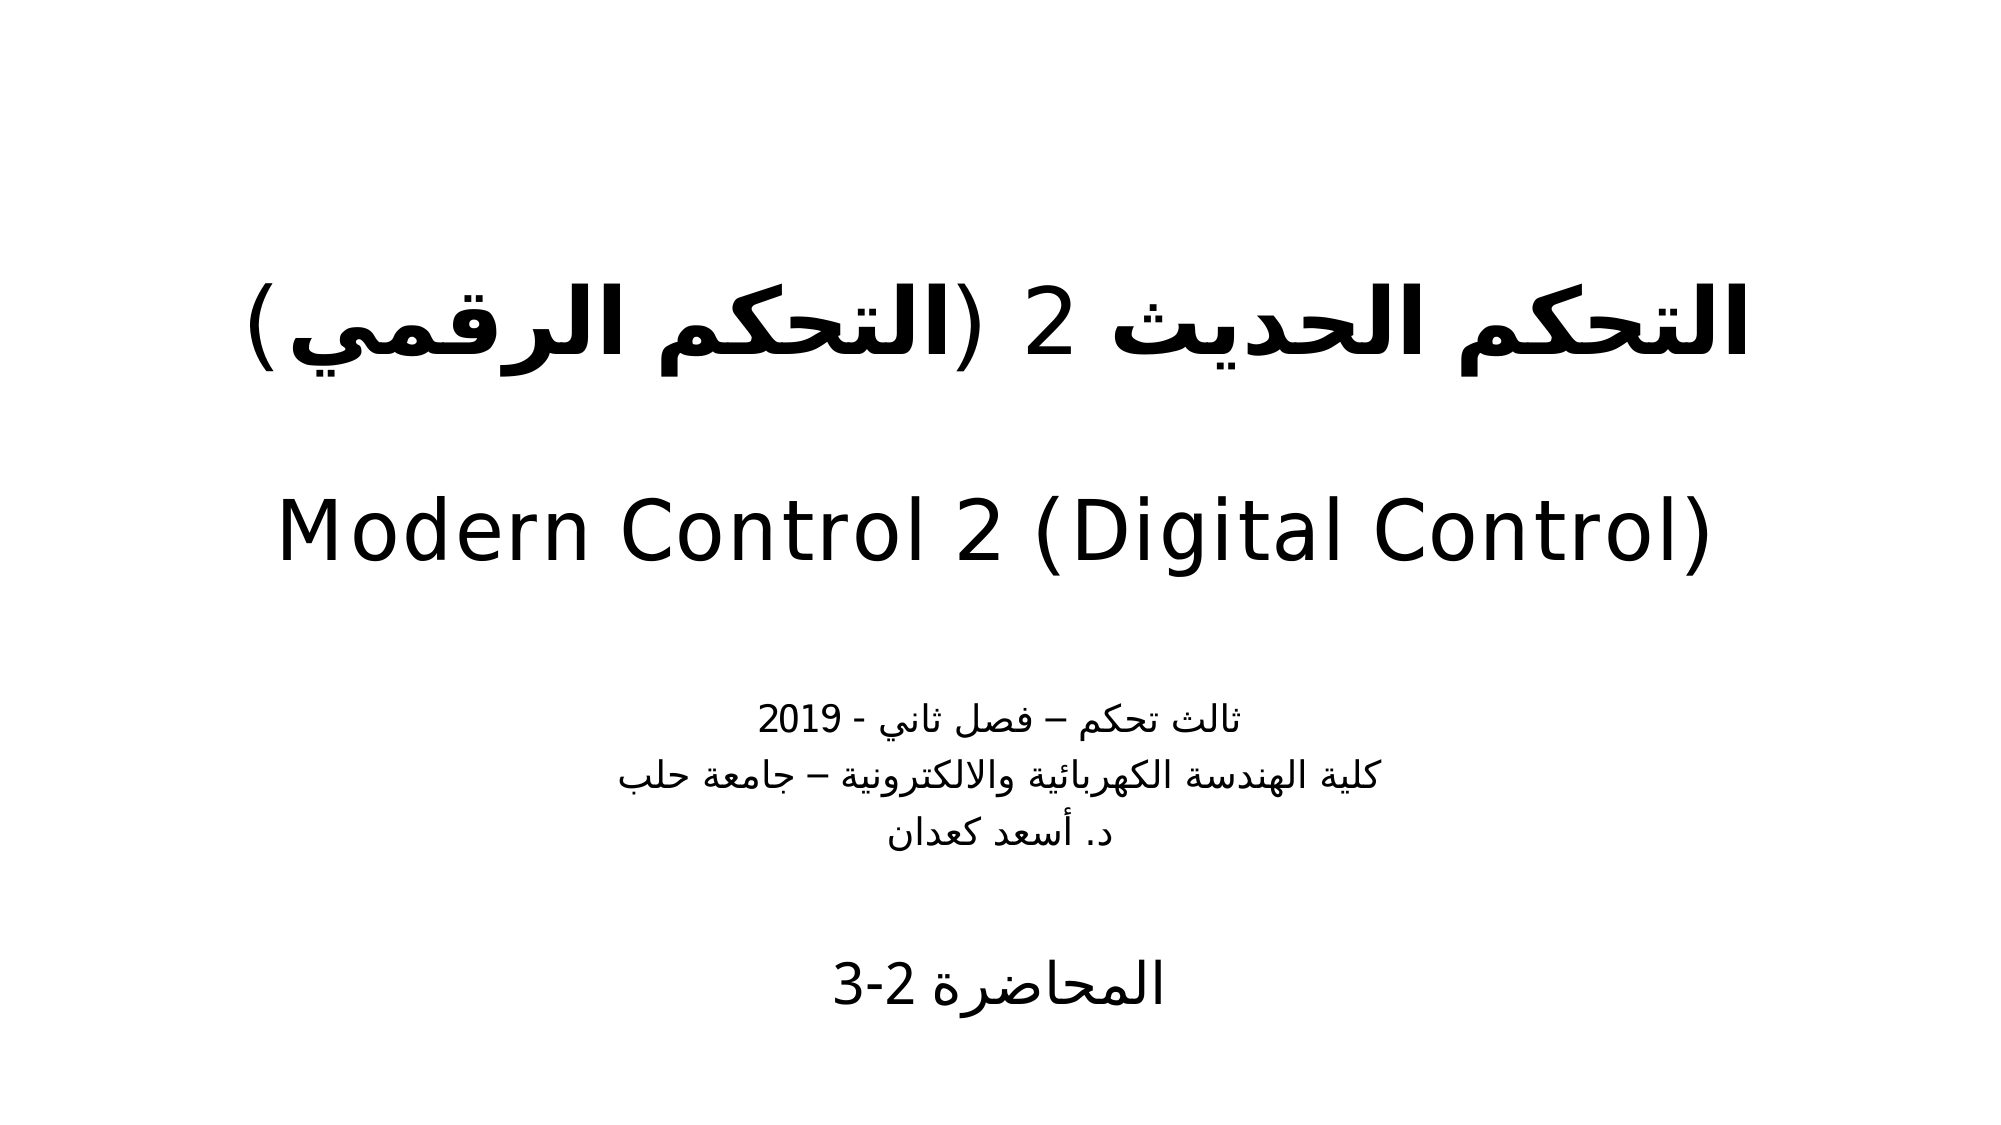

# التحكم الحديث 2 (التحكم الرقمي) Modern Control 2 (Digital Control)
ثالث تحكم – فصل ثاني - 2019
كلية الهندسة الكهربائية والالكترونية – جامعة حلب
د. أسعد كعدان
المحاضرة 2-3